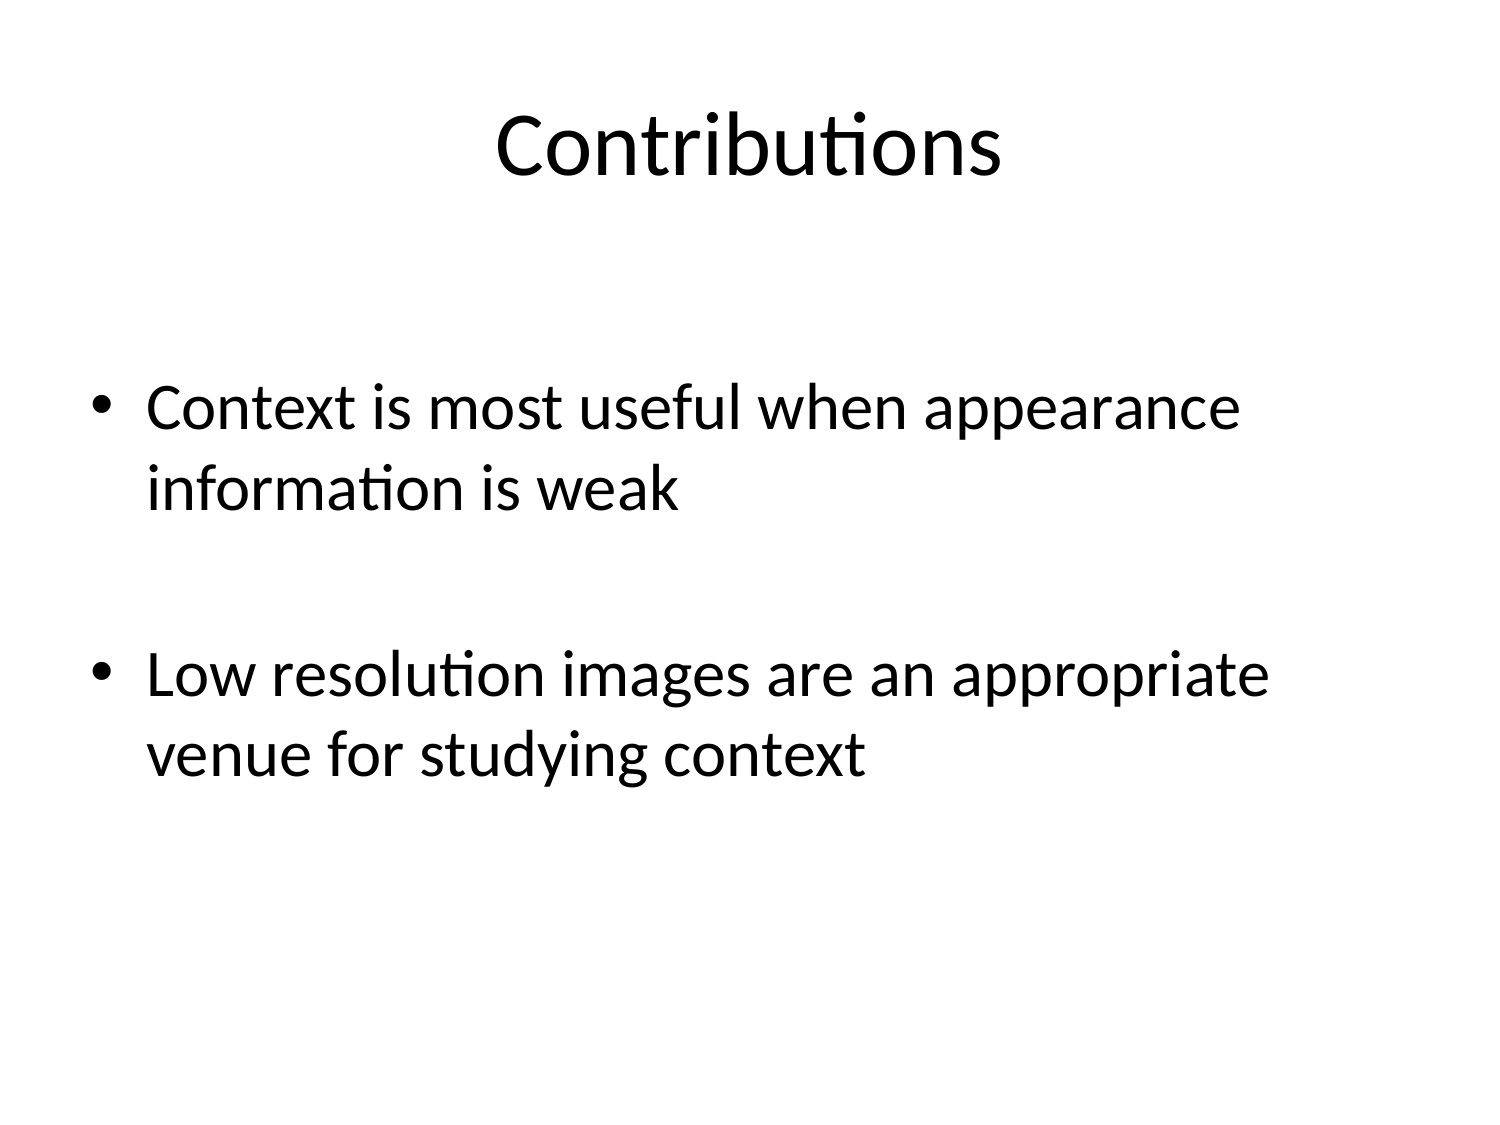

# Contributions

Context is most useful when appearance information is weak

Low resolution images are an appropriate venue for studying context